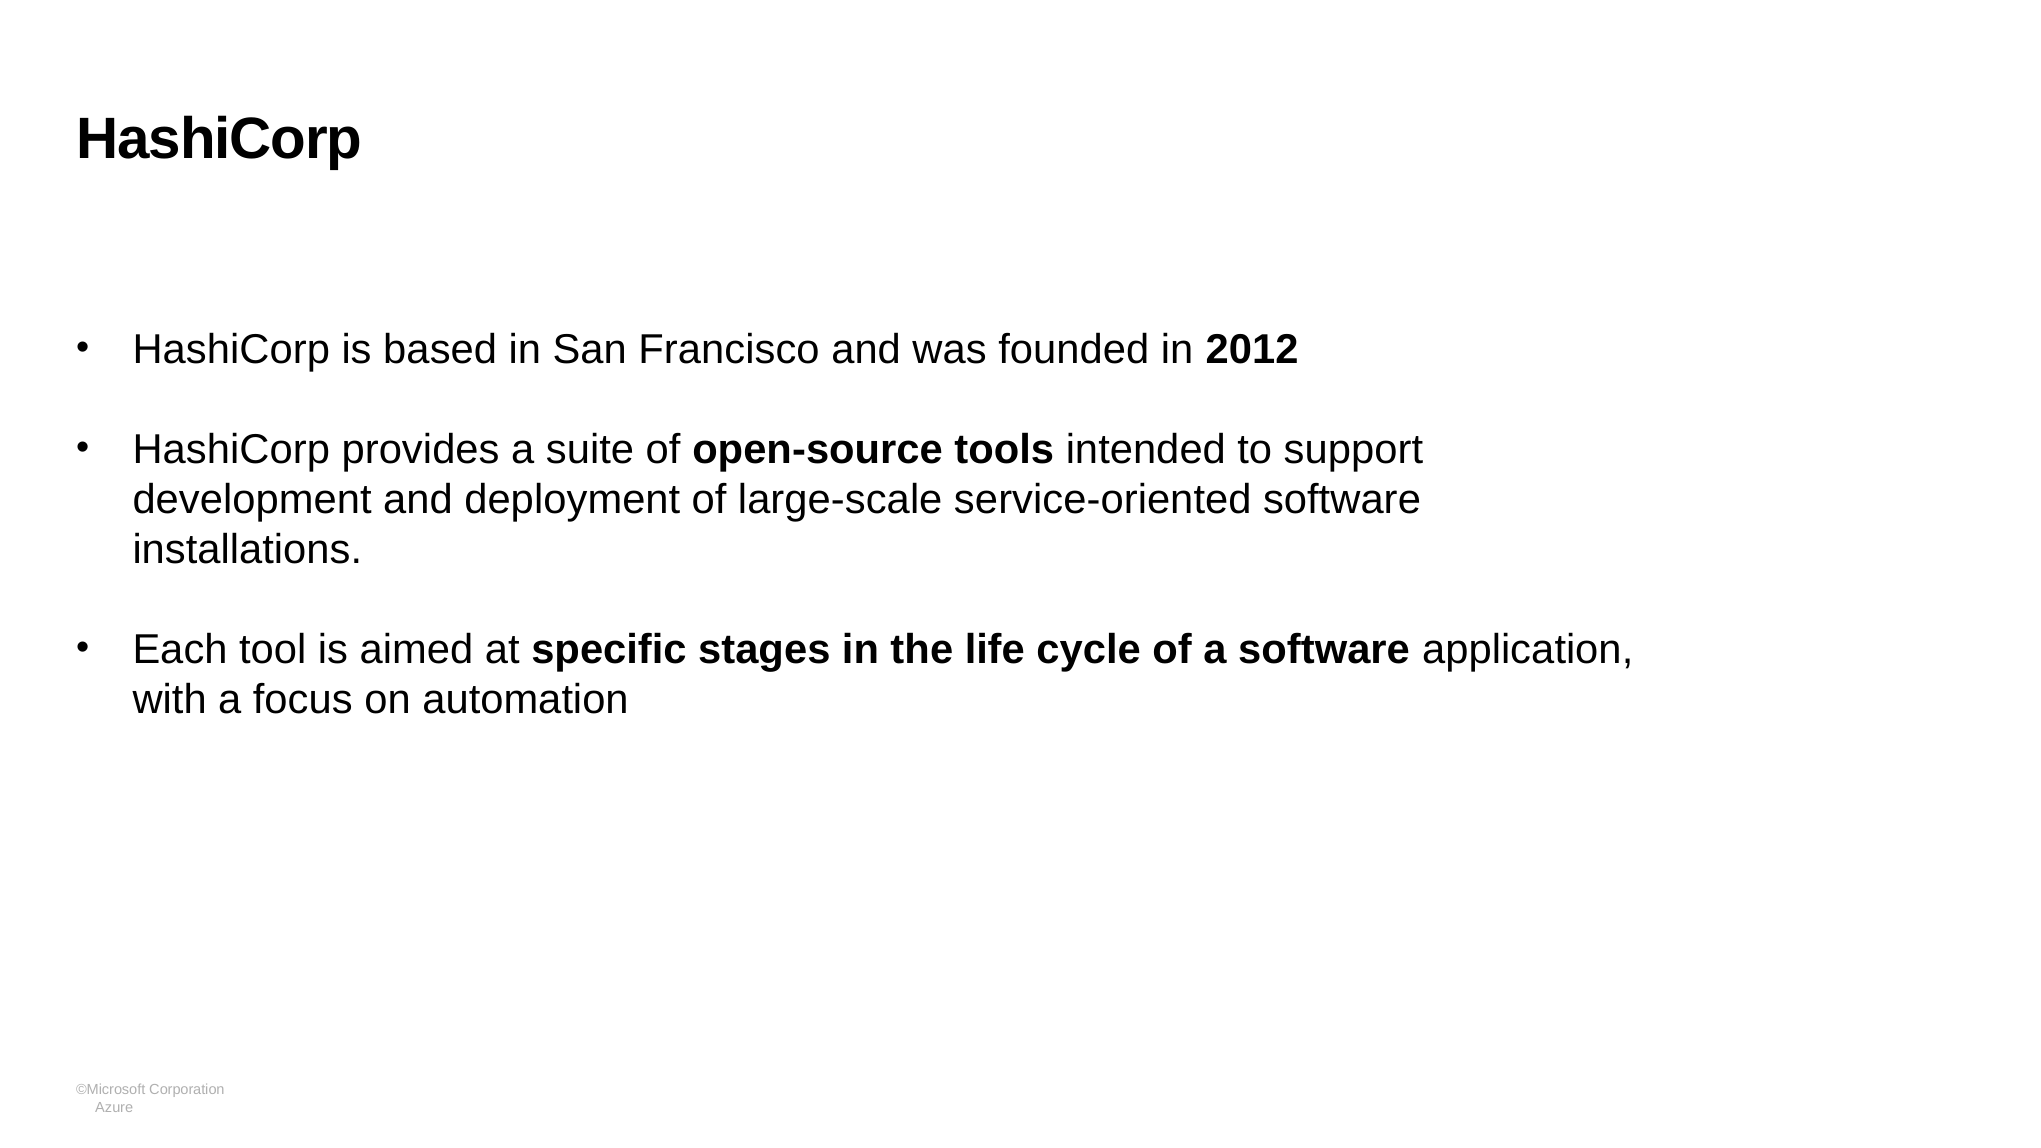

# HashiCorp
HashiCorp is based in San Francisco and was founded in 2012

HashiCorp provides a suite of open-source tools intended to support
development and deployment of large-scale service-oriented software installations.

Each tool is aimed at specific stages in the life cycle of a software application,
with a focus on automation